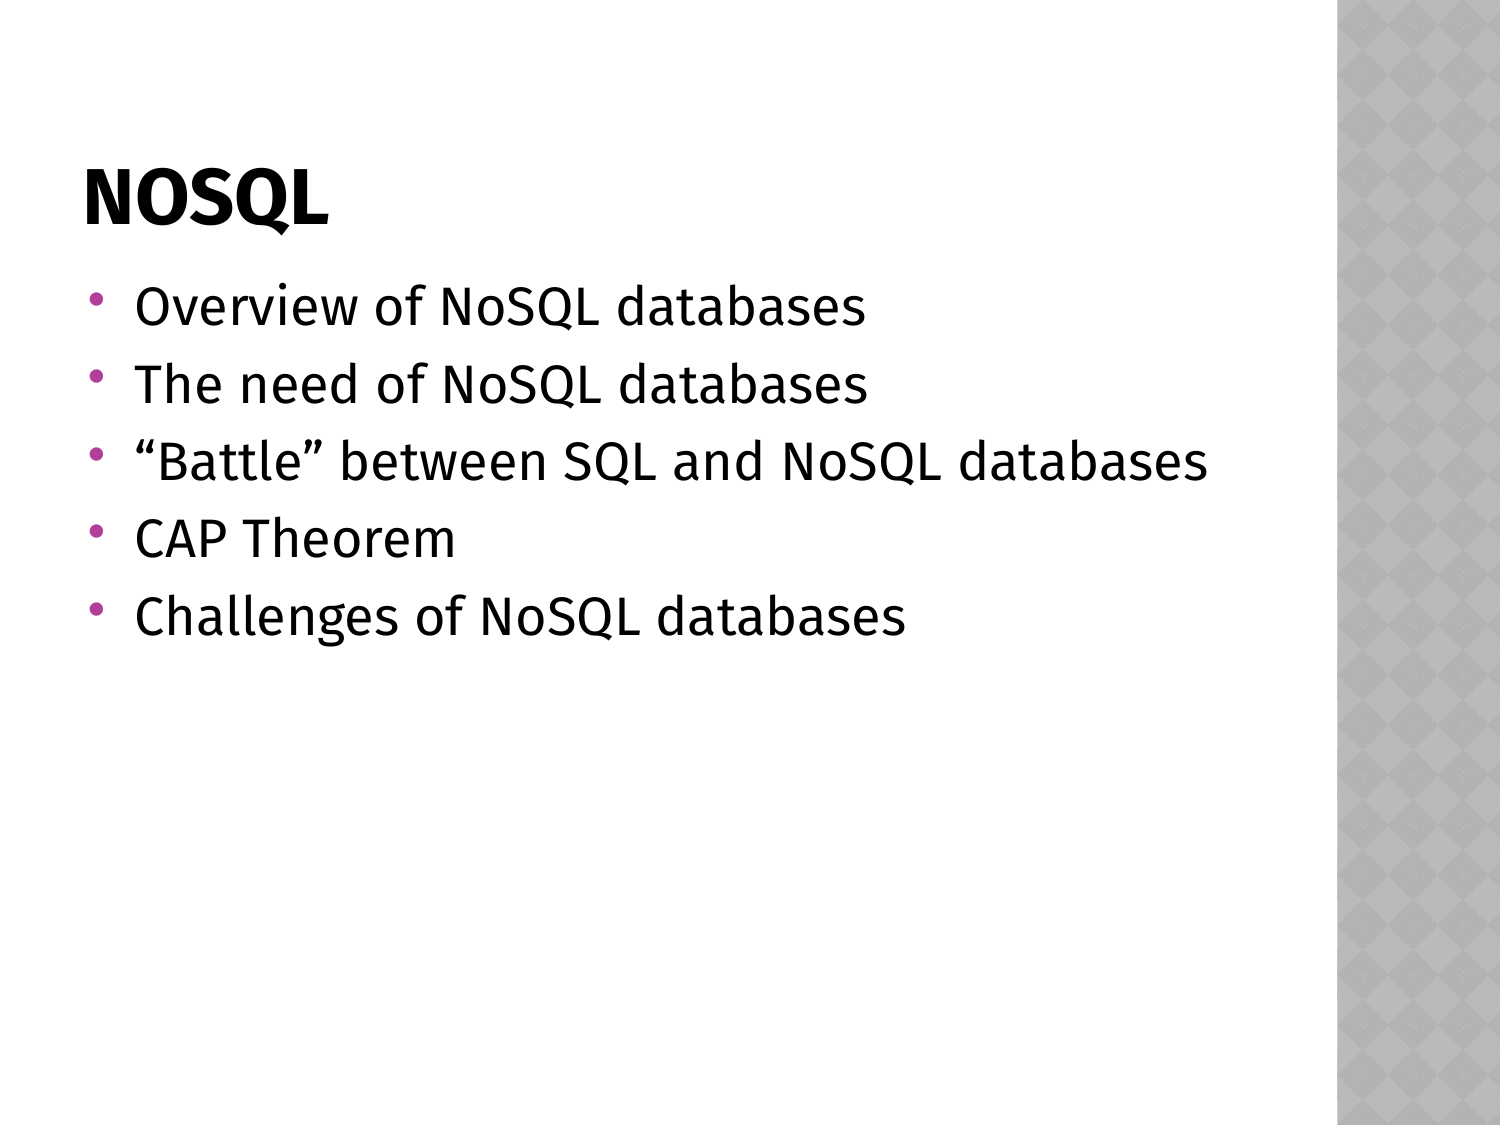

# NoSQL
Overview of NoSQL databases
The need of NoSQL databases
“Battle” between SQL and NoSQL databases
CAP Theorem
Challenges of NoSQL databases